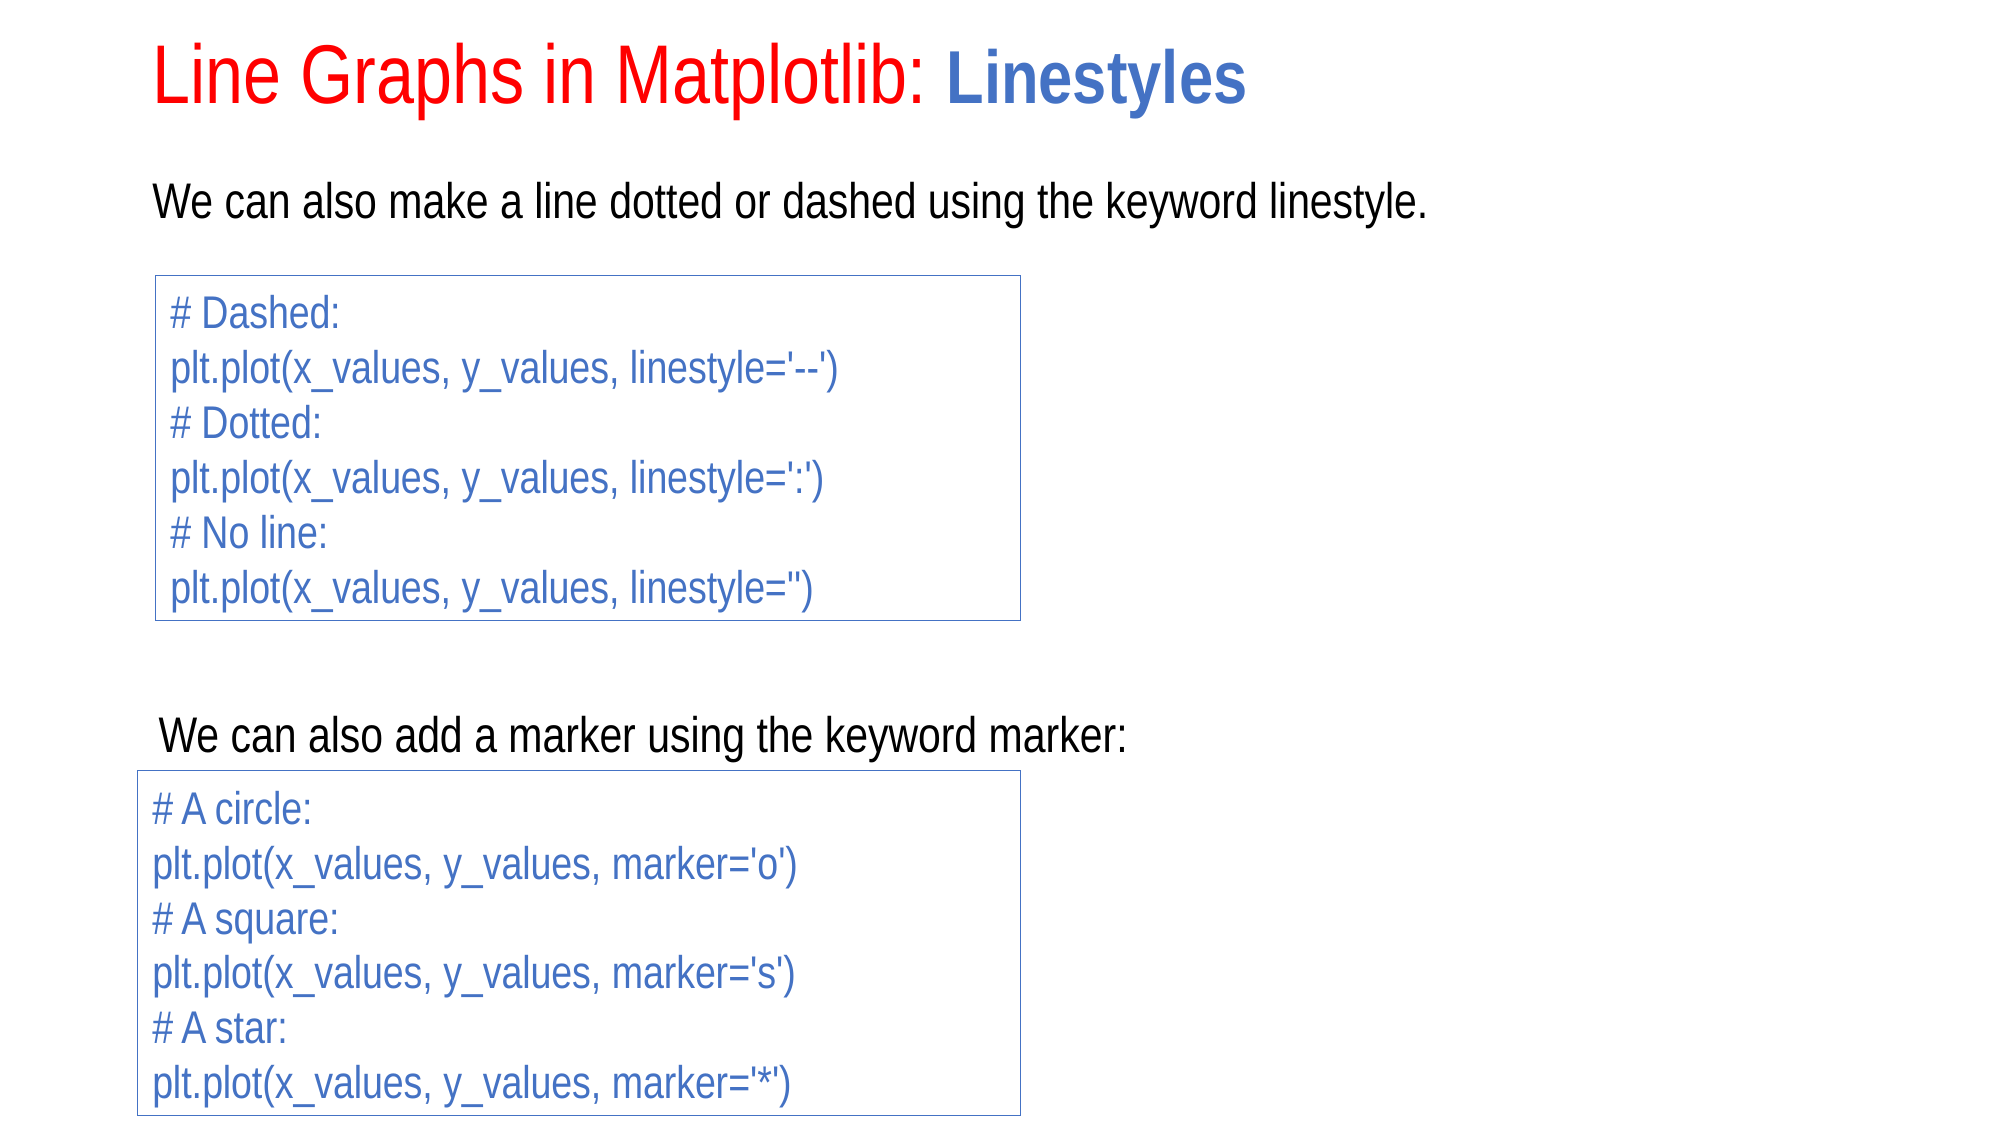

# Line Graphs in Matplotlib: Linestyles
We can also make a line dotted or dashed using the keyword linestyle.

# Dashed:
plt.plot(x_values, y_values, linestyle='--')
# Dotted:
plt.plot(x_values, y_values, linestyle=':')
# No line:
plt.plot(x_values, y_values, linestyle='')
We can also add a marker using the keyword marker:
# A circle:
plt.plot(x_values, y_values, marker='o')
# A square:
plt.plot(x_values, y_values, marker='s')
# A star:
plt.plot(x_values, y_values, marker='*')